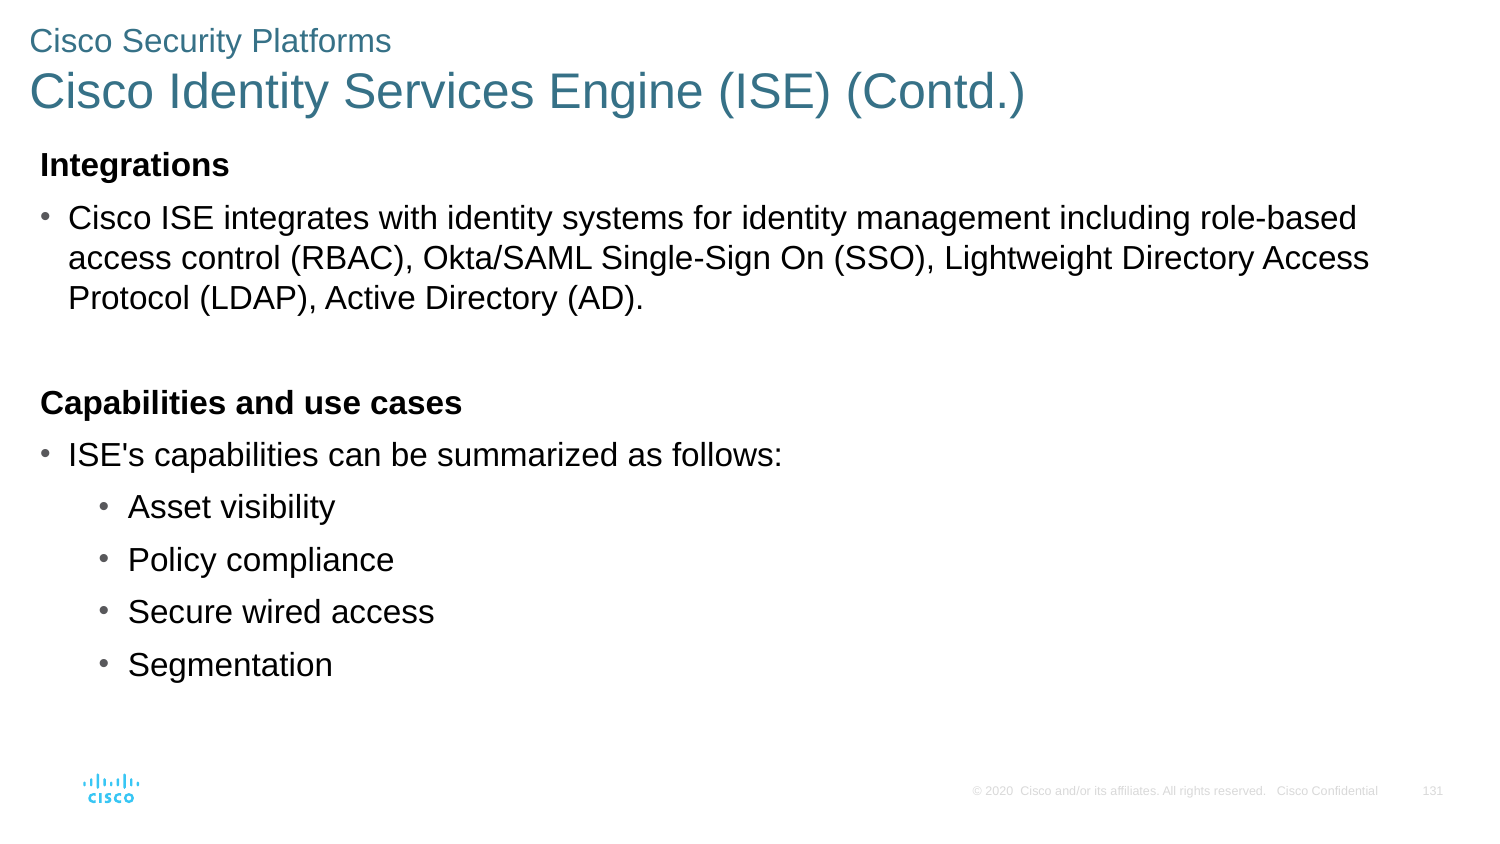

# Cisco Security Platforms Cisco Identity Services Engine (ISE) (Contd.)
Integrations
Cisco ISE integrates with identity systems for identity management including role-based access control (RBAC), Okta/SAML Single-Sign On (SSO), Lightweight Directory Access Protocol (LDAP), Active Directory (AD).

Capabilities and use cases
ISE's capabilities can be summarized as follows:
Asset visibility
Policy compliance
Secure wired access
Segmentation